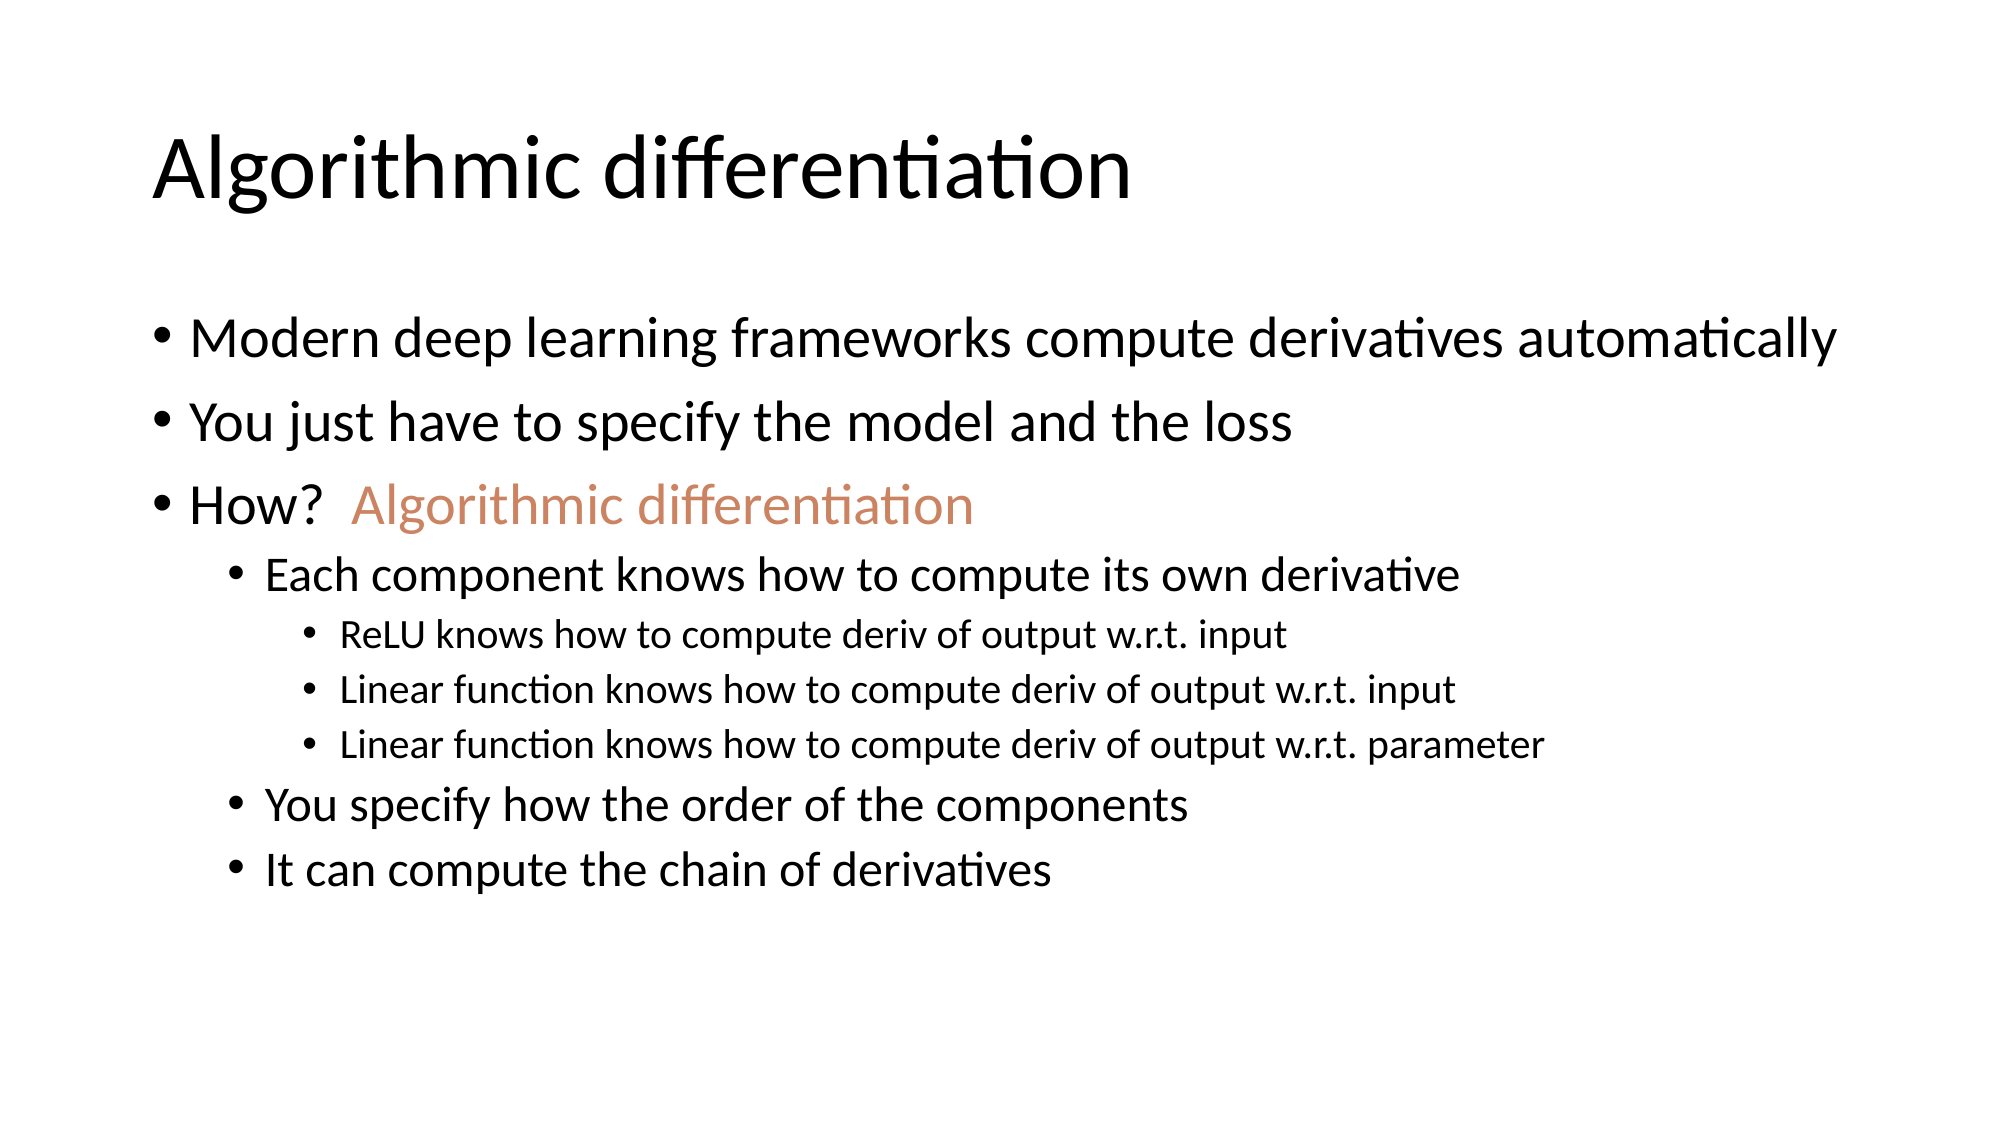

# Algorithmic differentiation
Modern deep learning frameworks compute derivatives automatically
You just have to specify the model and the loss
How?  Algorithmic differentiation
Each component knows how to compute its own derivative
ReLU knows how to compute deriv of output w.r.t. input
Linear function knows how to compute deriv of output w.r.t. input
Linear function knows how to compute deriv of output w.r.t. parameter
You specify how the order of the components
It can compute the chain of derivatives